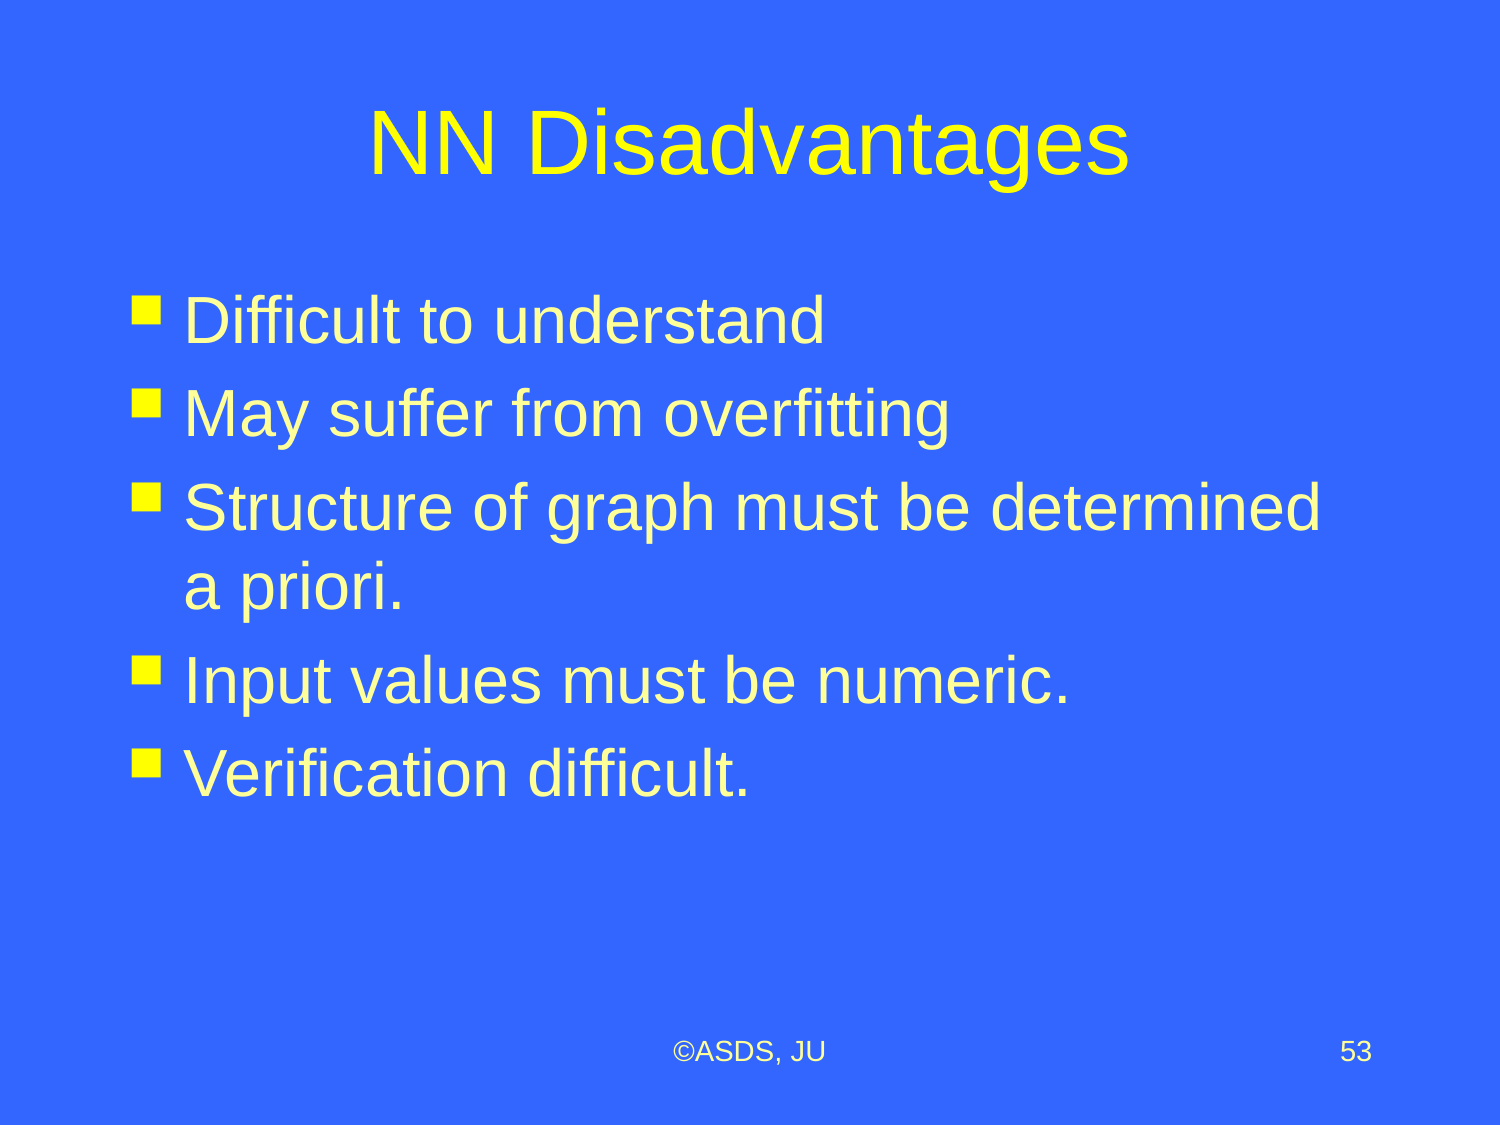

# NN Disadvantages
Difficult to understand
May suffer from overfitting
Structure of graph must be determined a priori.
Input values must be numeric.
Verification difficult.
©ASDS, JU
53